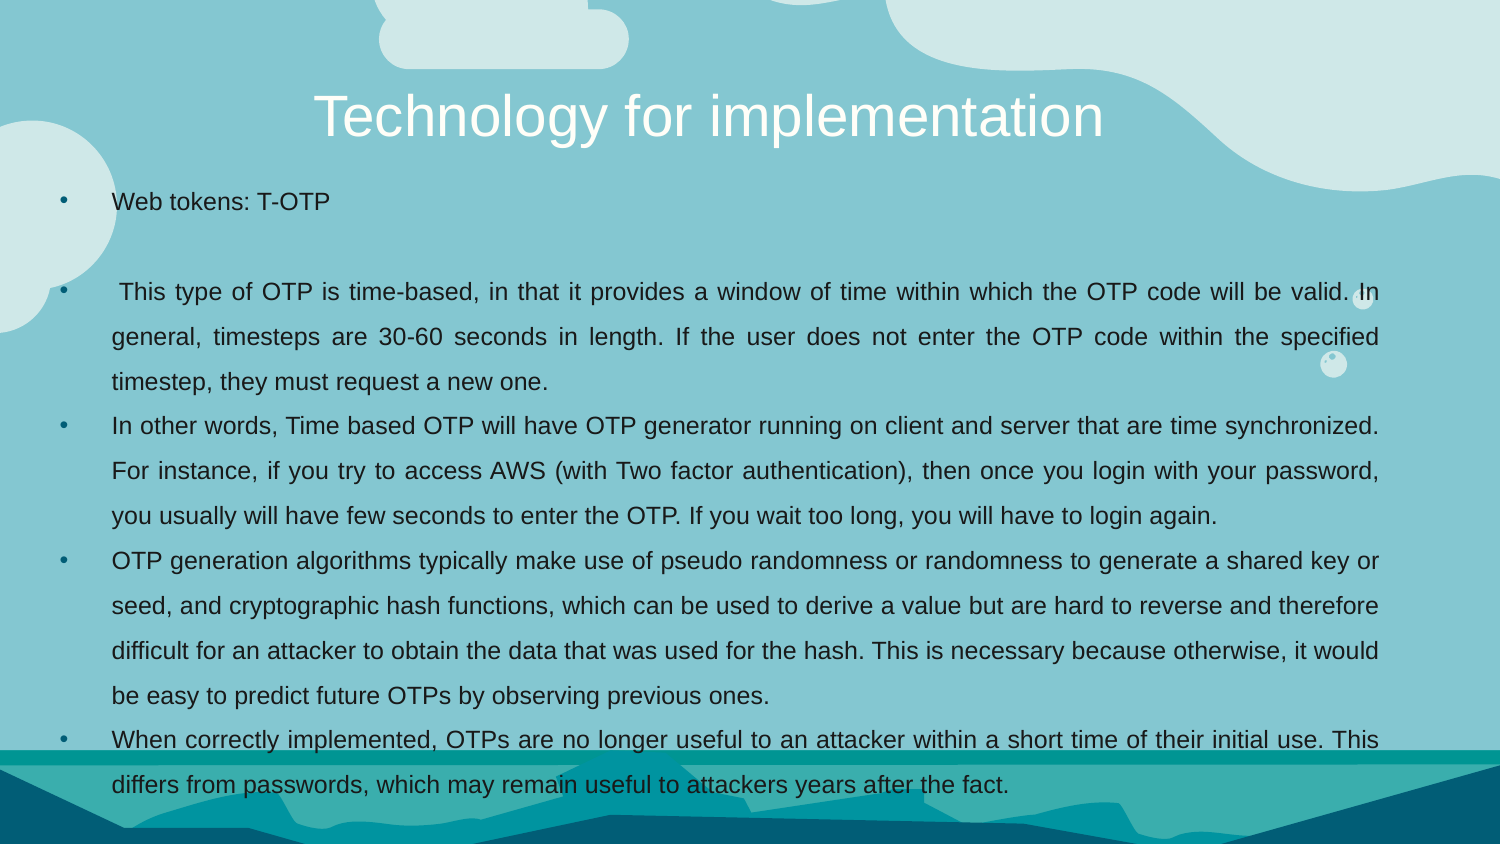

# Technology for implementation

Web tokens: T-OTP

 This type of OTP is time-based, in that it provides a window of time within which the OTP code will be valid. In general, timesteps are 30-60 seconds in length. If the user does not enter the OTP code within the specified timestep, they must request a new one.
In other words, Time based OTP will have OTP generator running on client and server that are time synchronized. For instance, if you try to access AWS (with Two factor authentication), then once you login with your password, you usually will have few seconds to enter the OTP. If you wait too long, you will have to login again.
OTP generation algorithms typically make use of pseudo randomness or randomness to generate a shared key or seed, and cryptographic hash functions, which can be used to derive a value but are hard to reverse and therefore difficult for an attacker to obtain the data that was used for the hash. This is necessary because otherwise, it would be easy to predict future OTPs by observing previous ones.
When correctly implemented, OTPs are no longer useful to an attacker within a short time of their initial use. This differs from passwords, which may remain useful to attackers years after the fact.